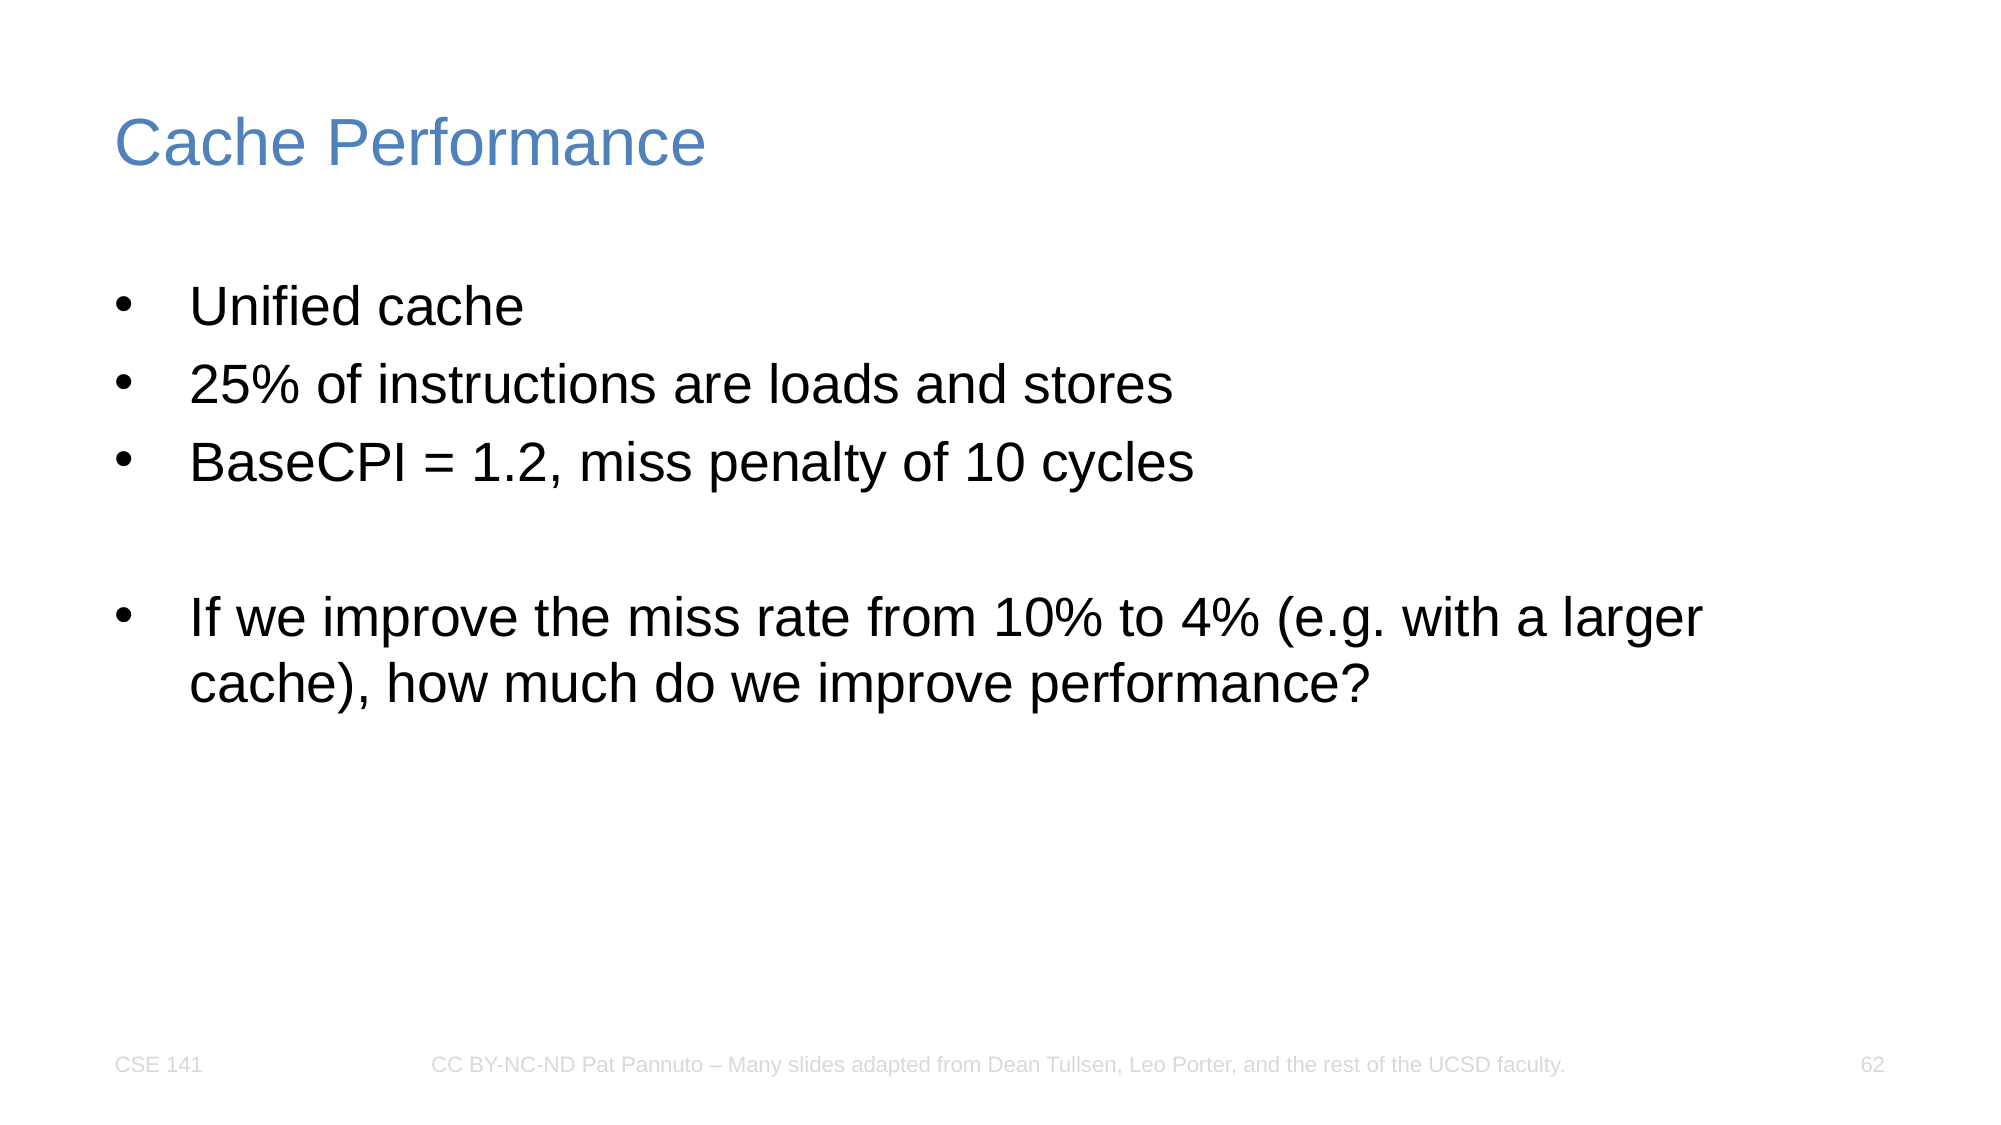

# Cache Performance
Unified cache
25% of instructions are loads and stores
BaseCPI = 1.2, miss penalty of 10 cycles

If we improve the miss rate from 10% to 4% (e.g. with a larger cache), how much do we improve performance?